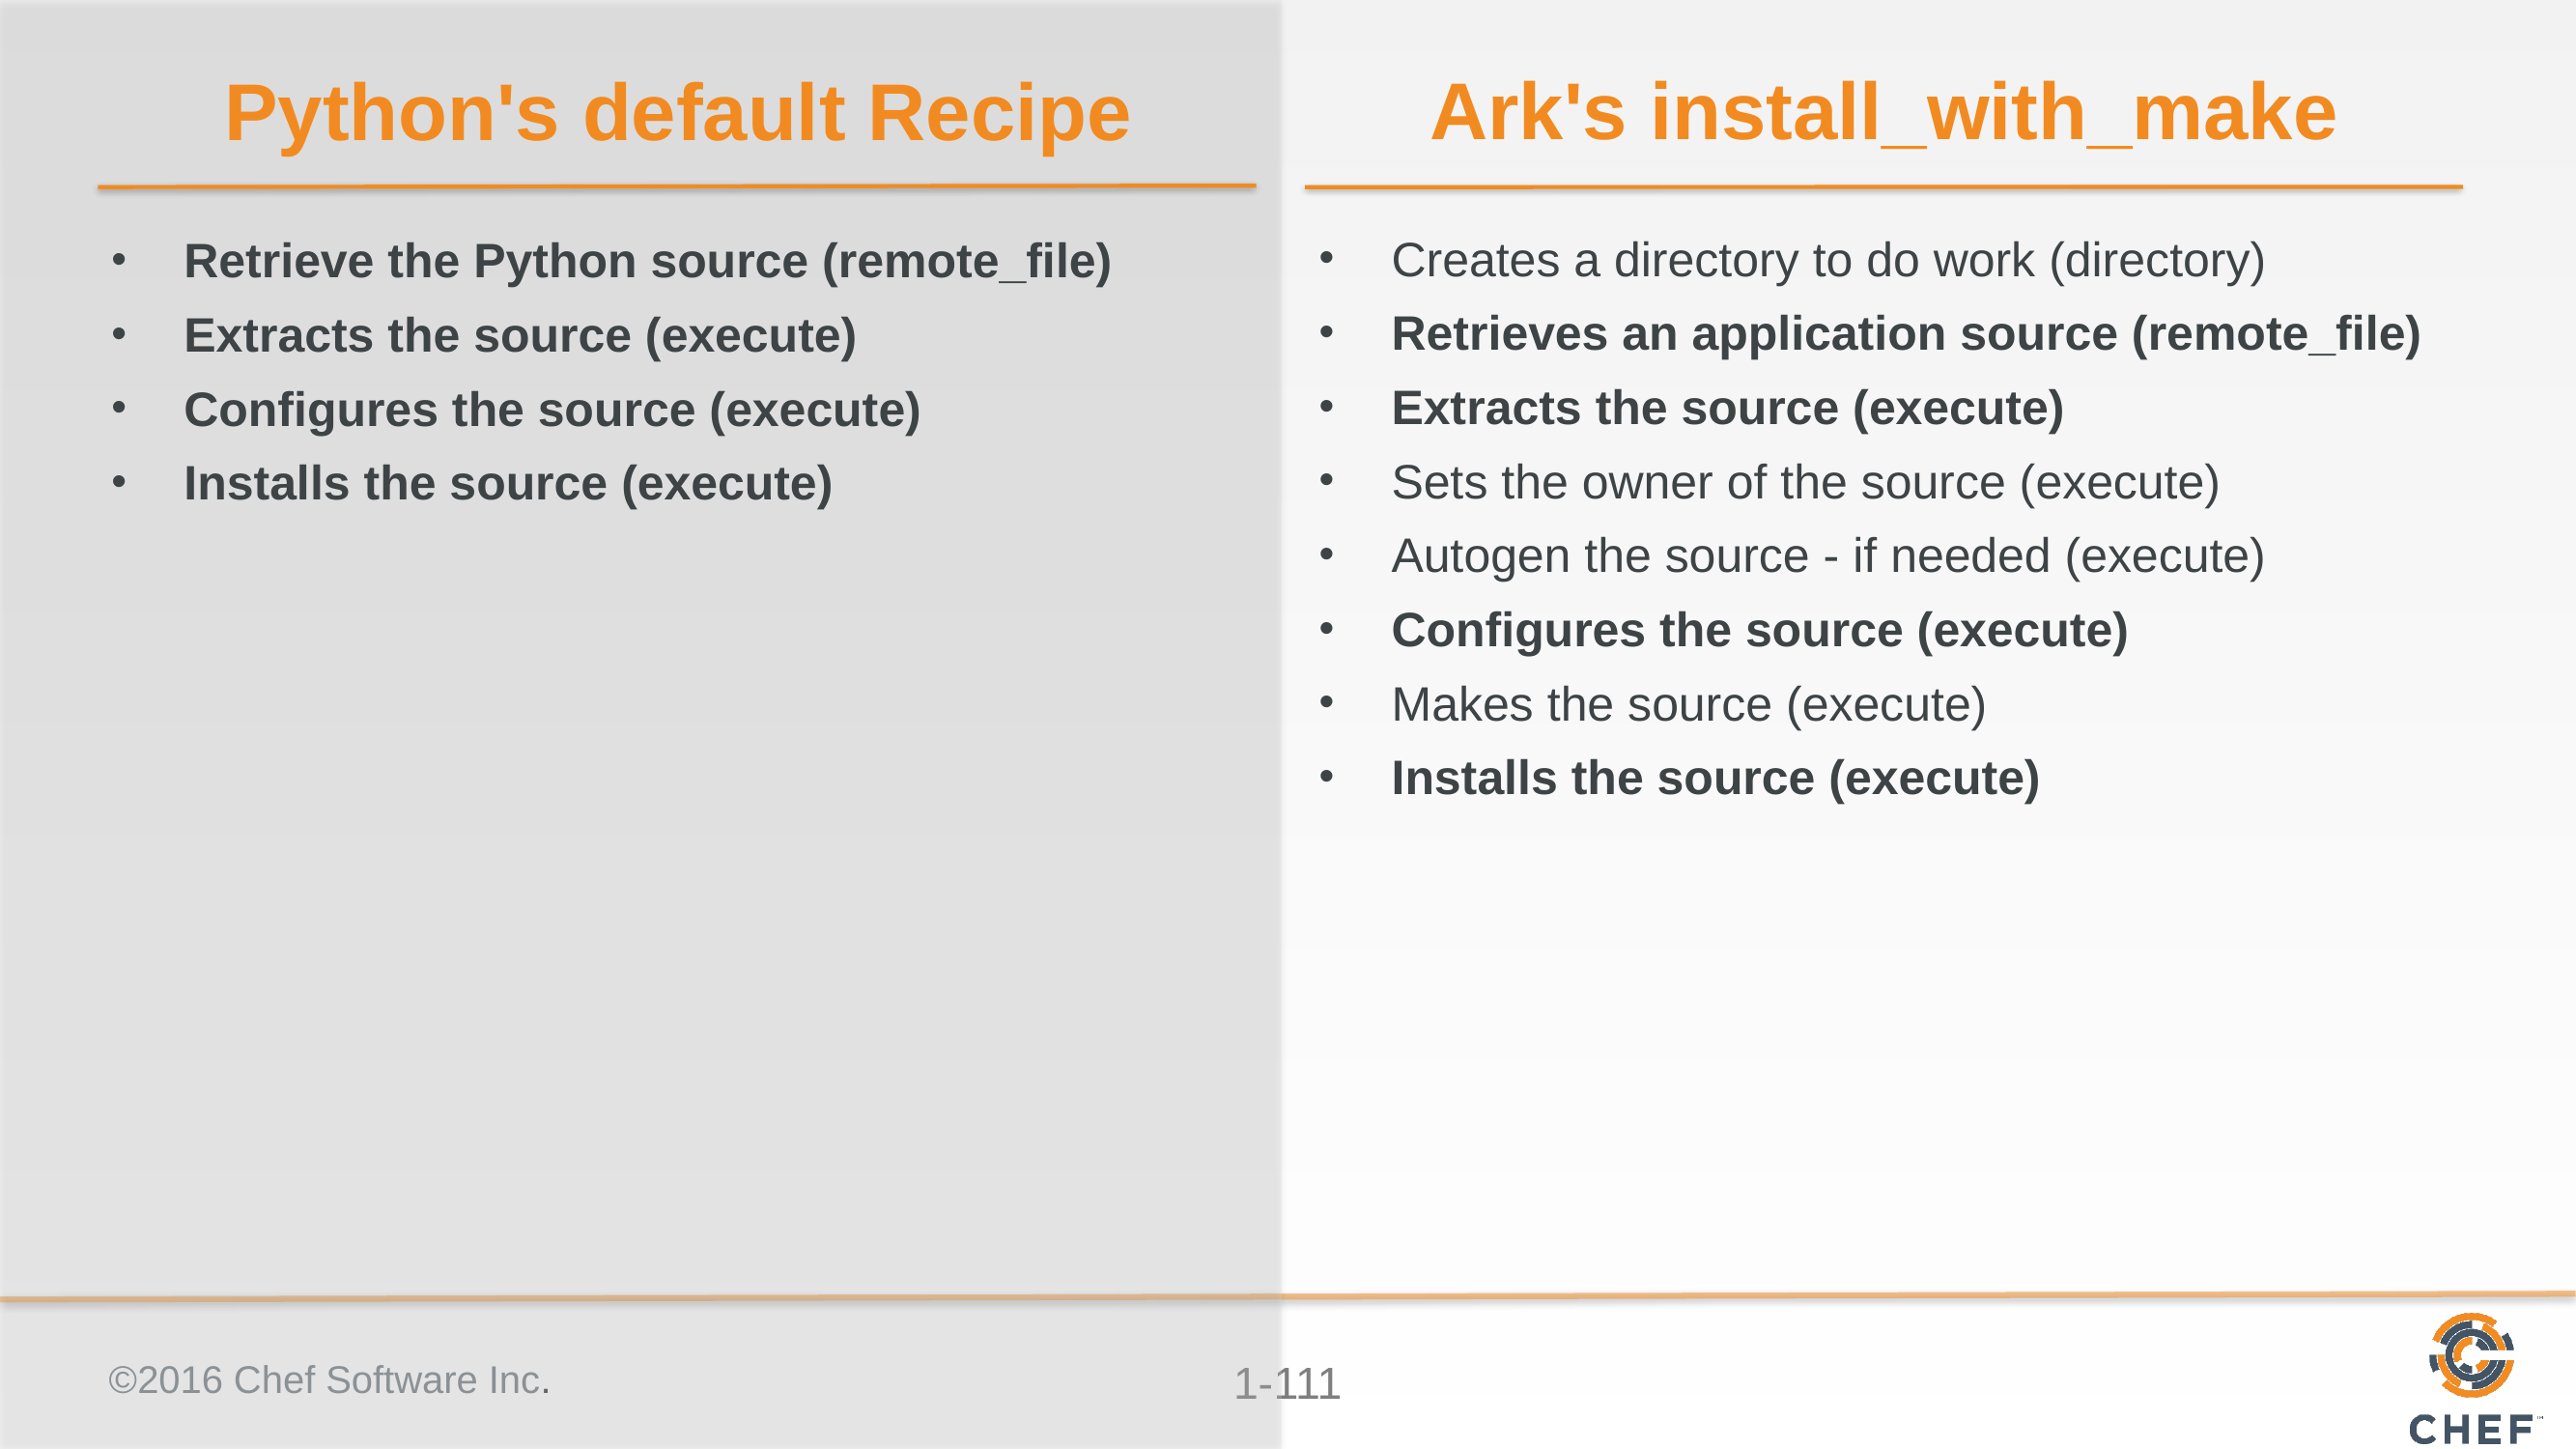

Ark's install_with_make
Python's default Recipe
Creates a directory to do work (directory)
Retrieves an application source (remote_file)
Extracts the source (execute)
Sets the owner of the source (execute)
Autogen the source - if needed (execute)
Configures the source (execute)
Makes the source (execute)
Installs the source (execute)
Retrieve the Python source (remote_file)
Extracts the source (execute)
Configures the source (execute)
Installs the source (execute)